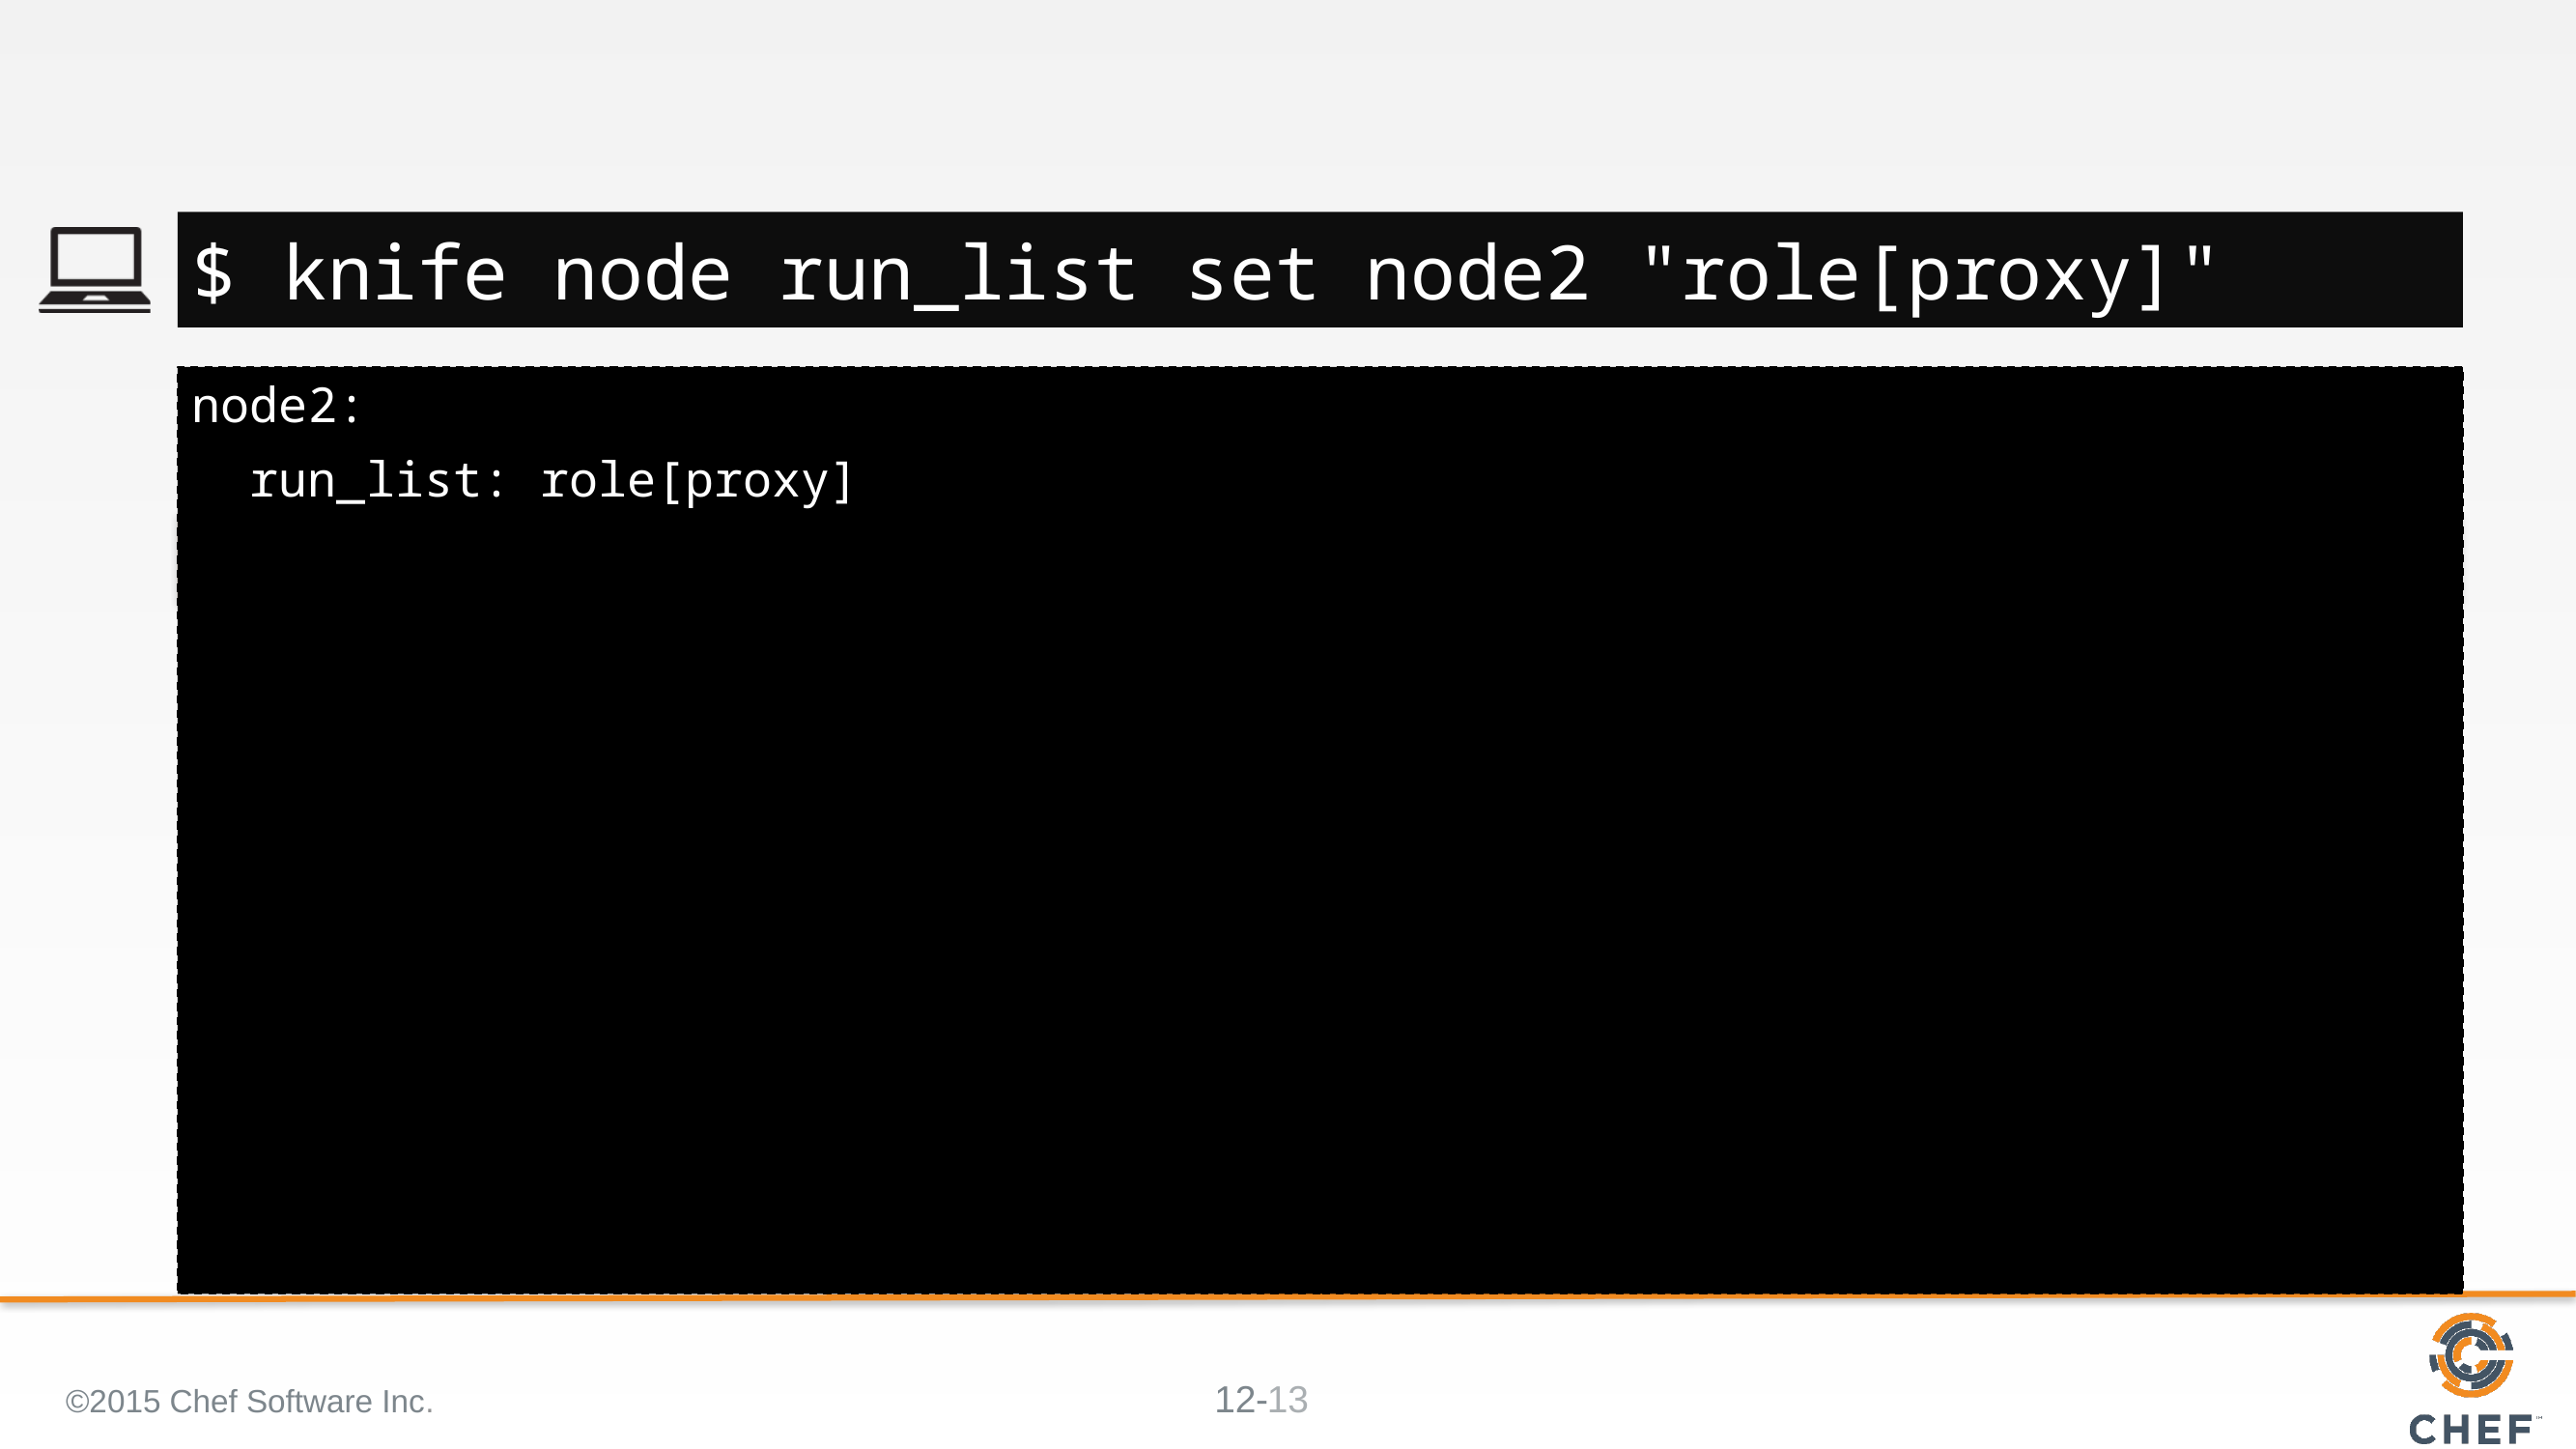

#
$ knife node run_list set node2 "role[proxy]"
node2:
  run_list: role[proxy]
©2015 Chef Software Inc.
13